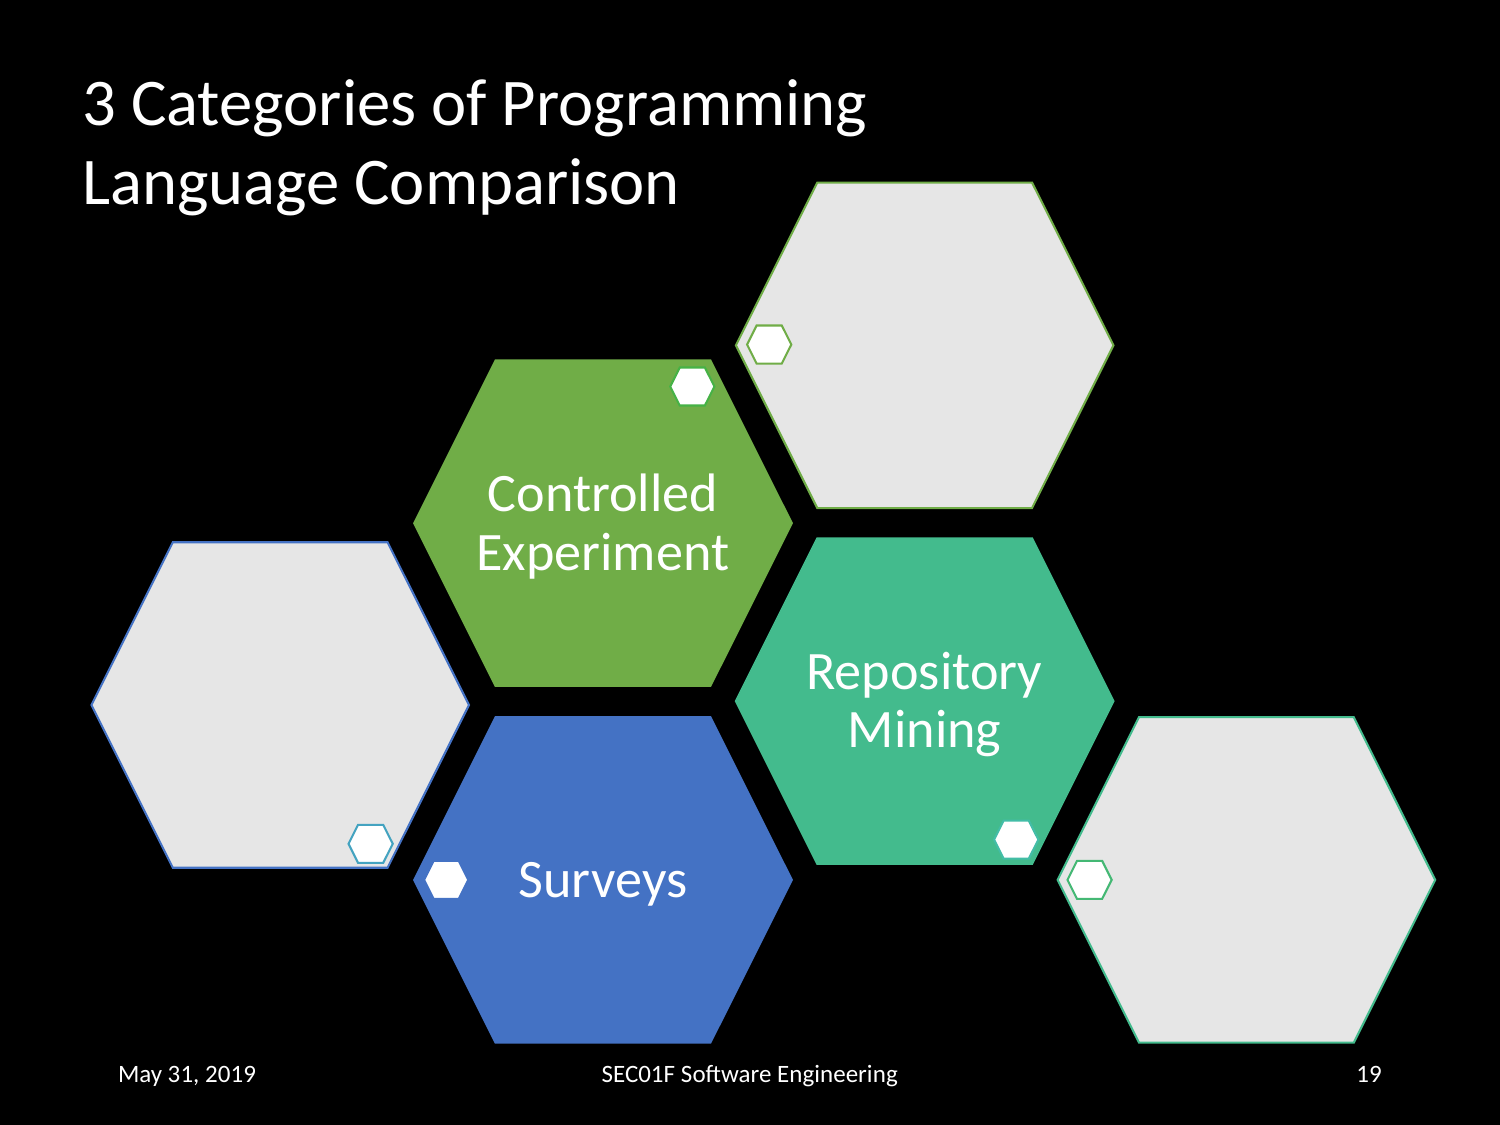

3 Categories of Programming Language Comparison
Surveys
Repository Mining
Controlled Experiment
May 31, 2019
SEC01F Software Engineering
19